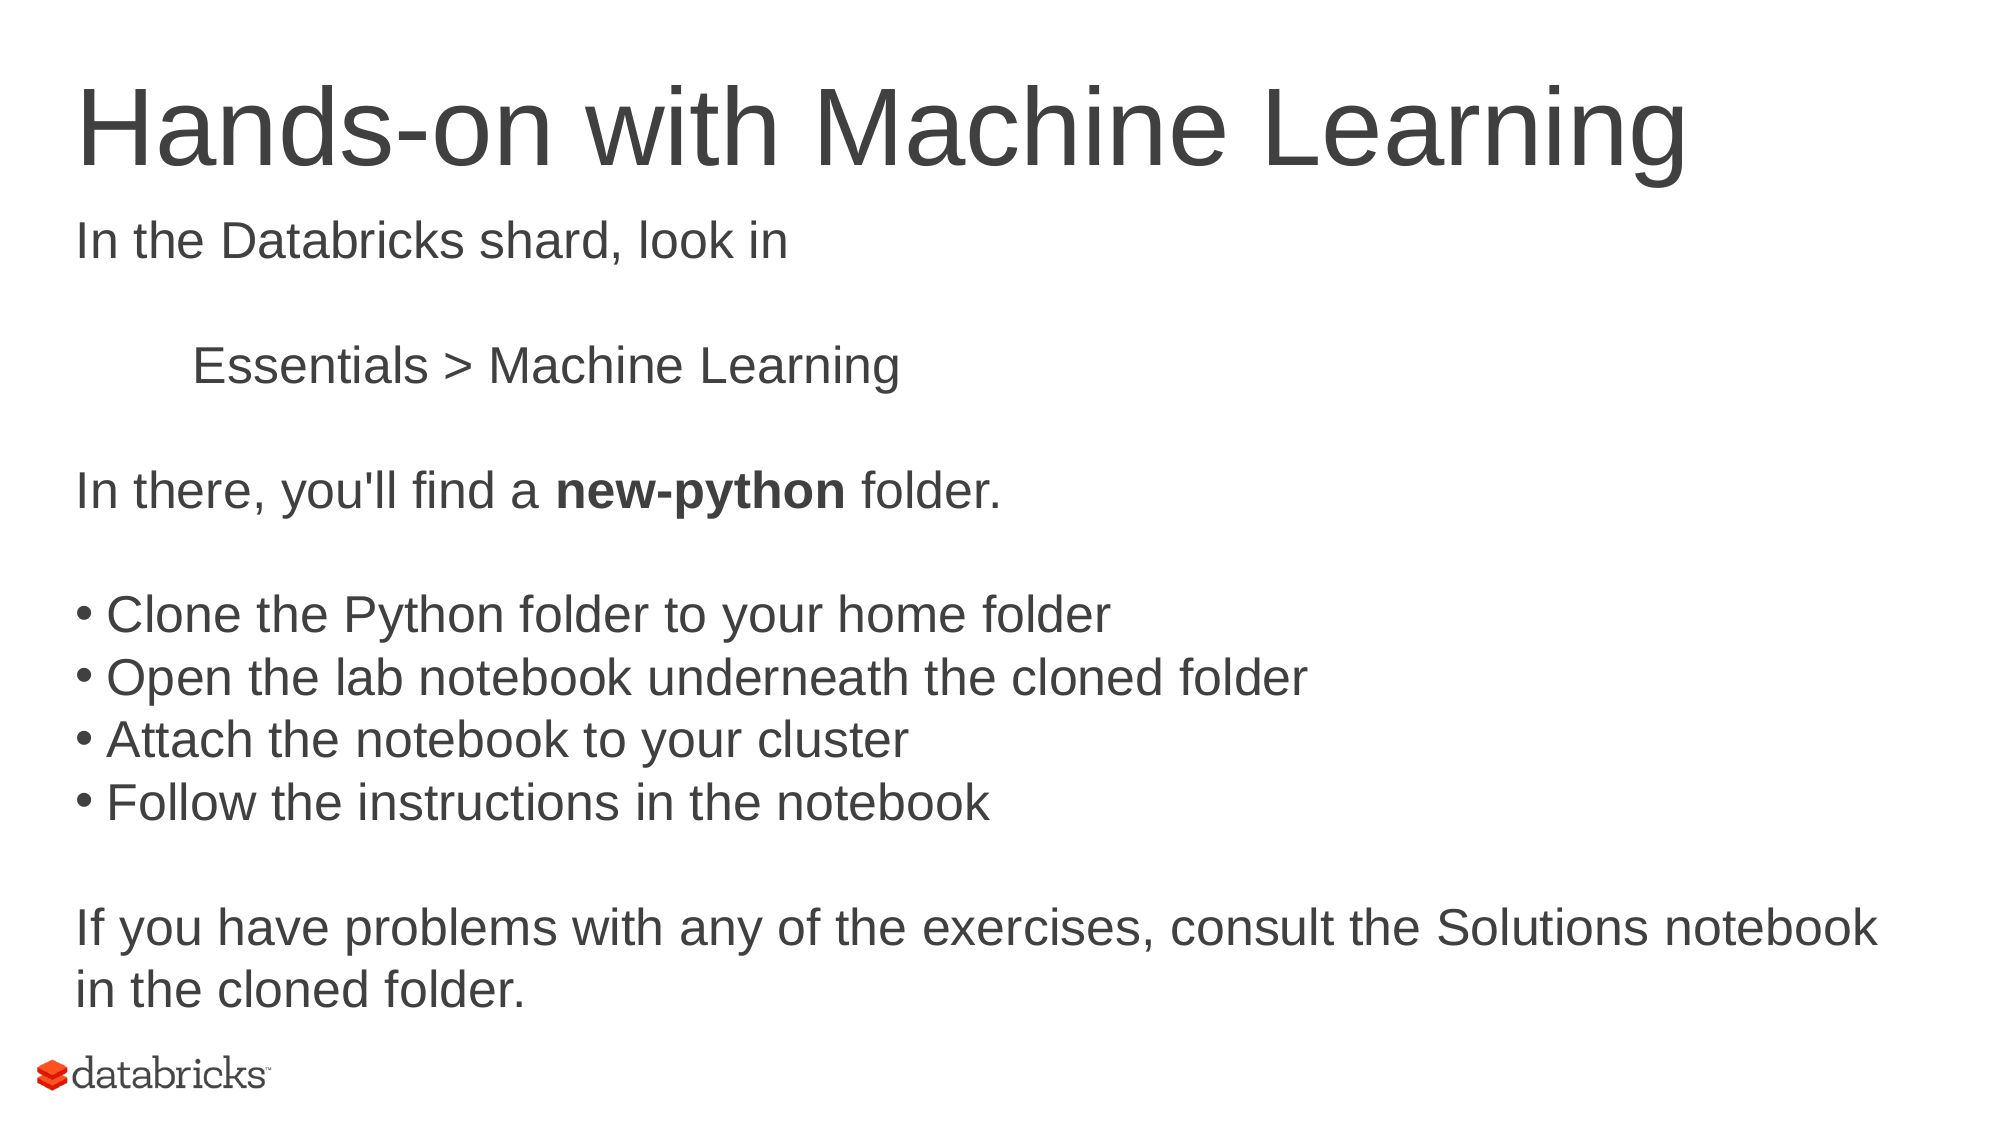

# Hands-on with Machine Learning
In the Databricks shard, look in

	Essentials > Machine Learning

In there, you'll find a new-python folder.

Clone the Python folder to your home folder
Open the lab notebook underneath the cloned folder
Attach the notebook to your cluster
Follow the instructions in the notebook

If you have problems with any of the exercises, consult the Solutions notebook in the cloned folder.